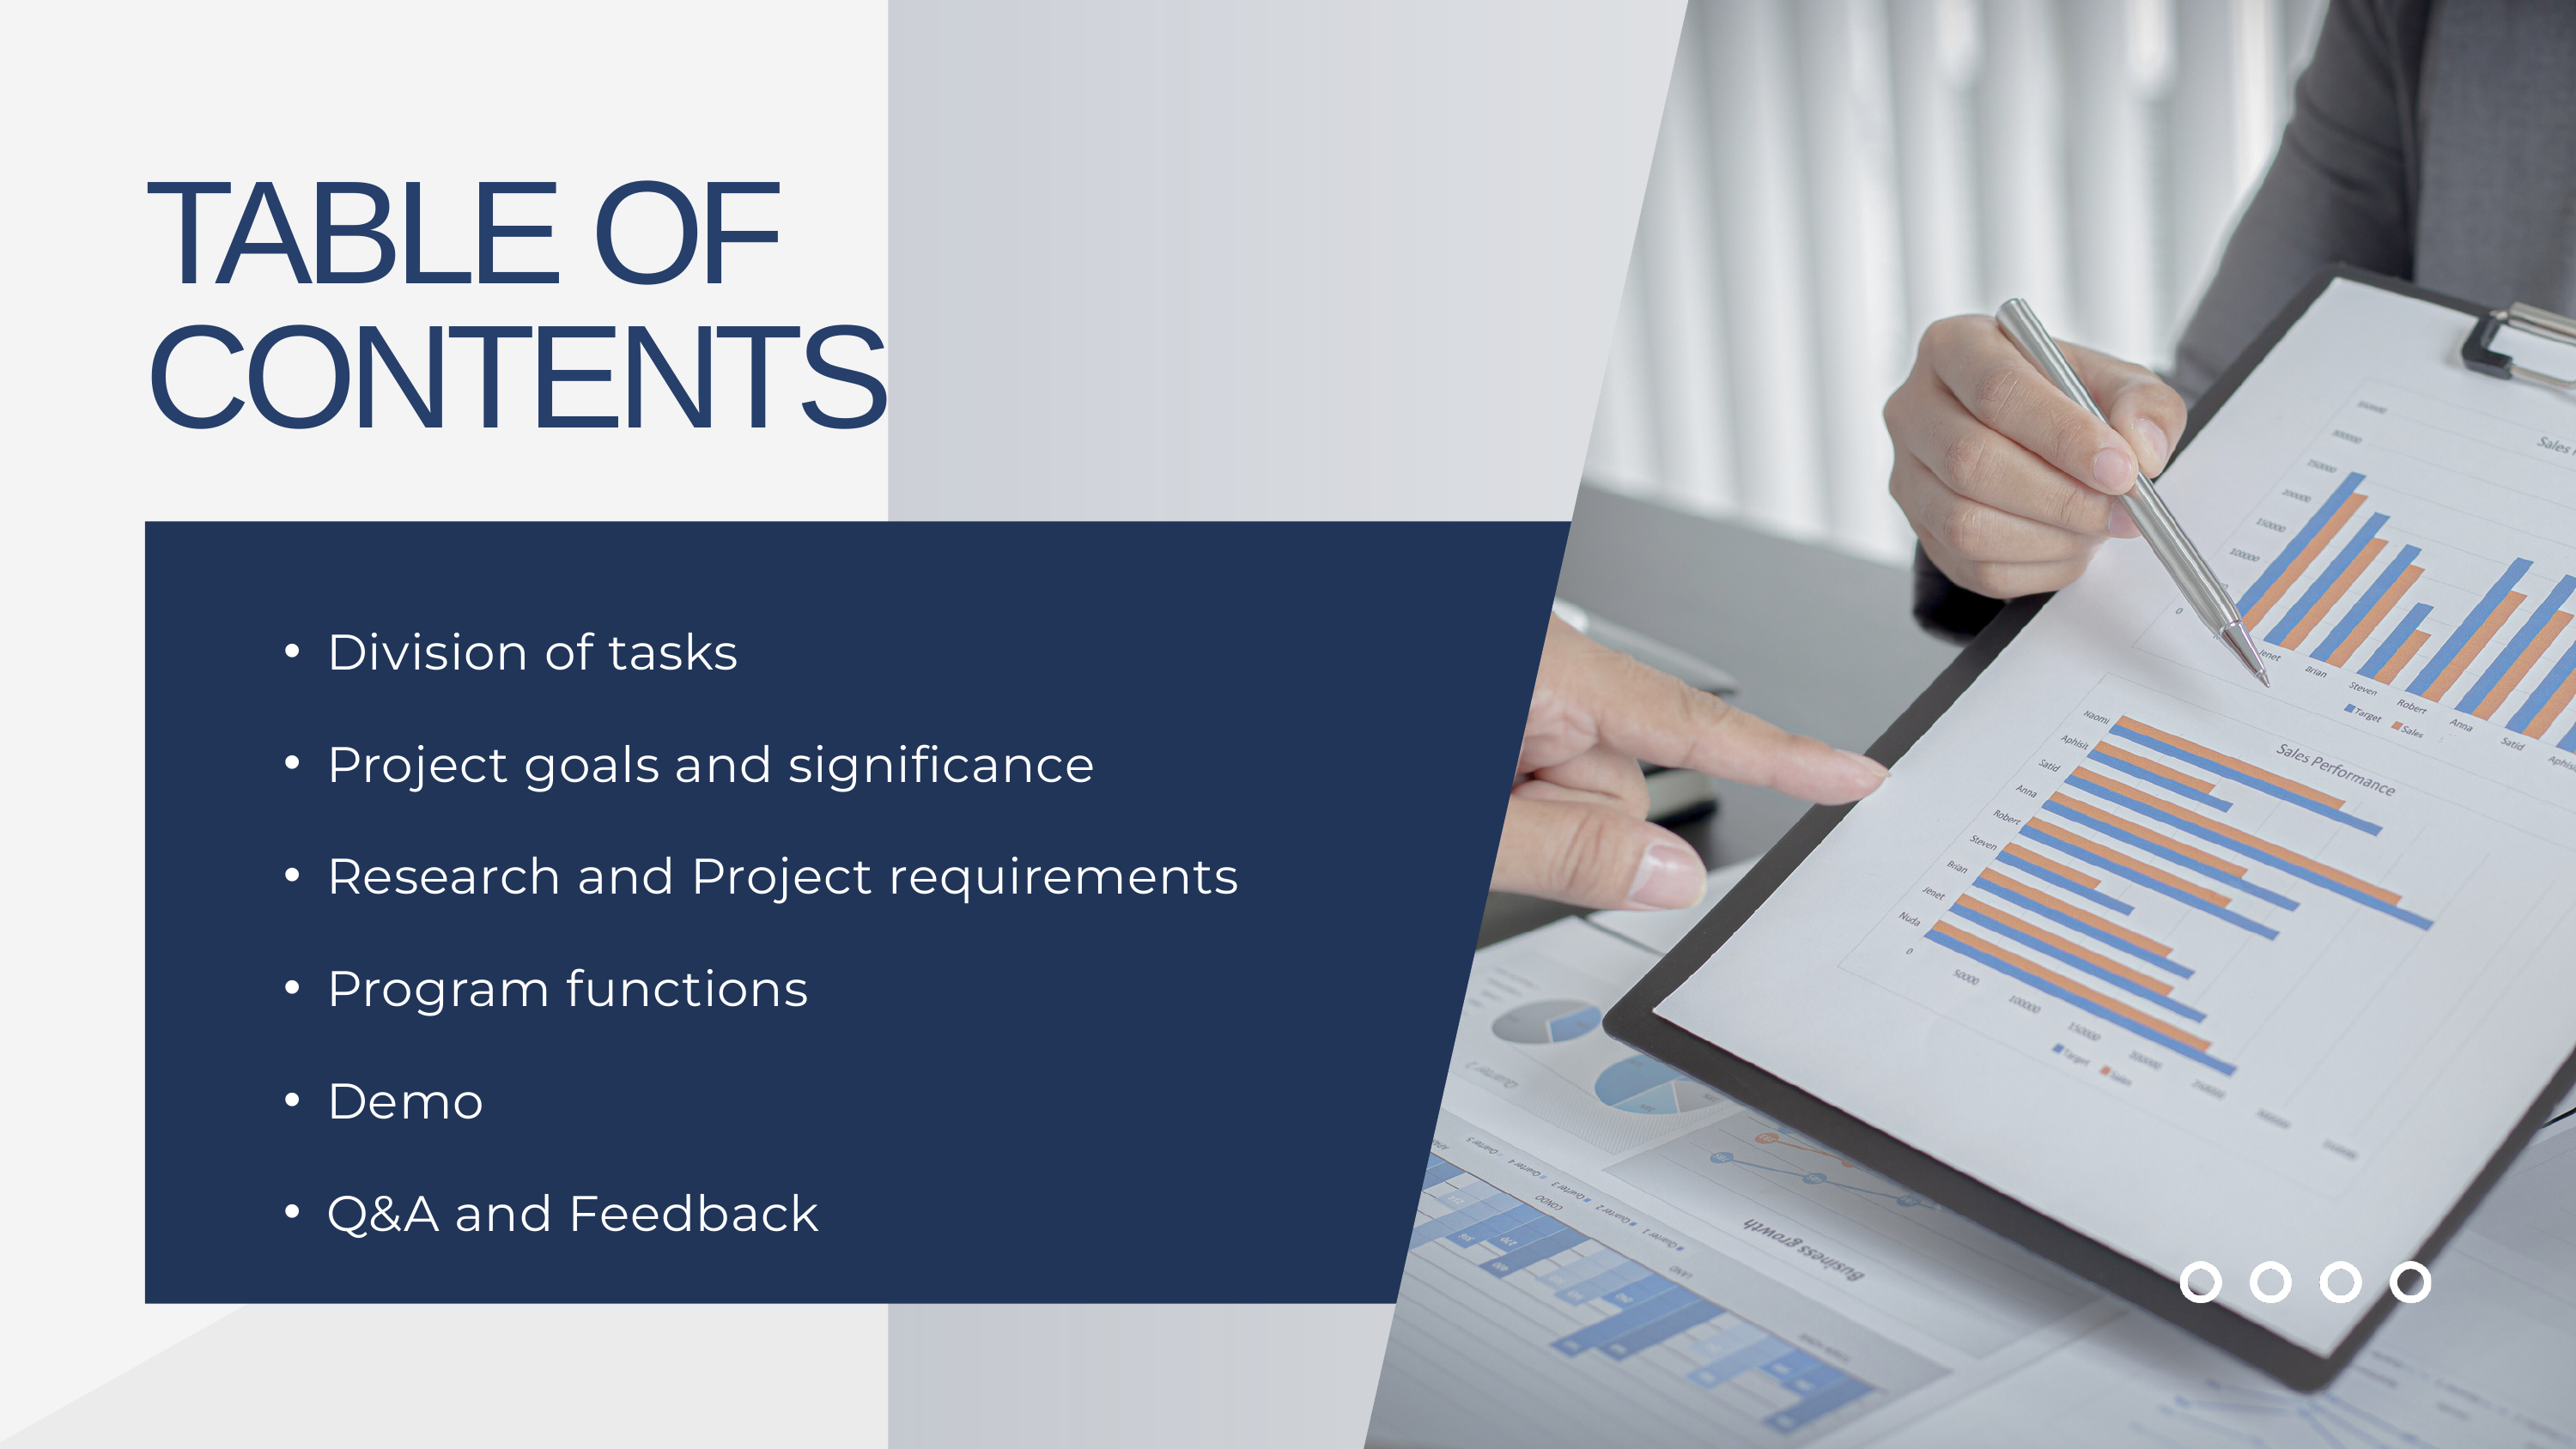

TABLE OF CONTENTS

Division of tasks
Project goals and significance
Research and Project requirements
Program functions
Demo
Q&A and Feedback